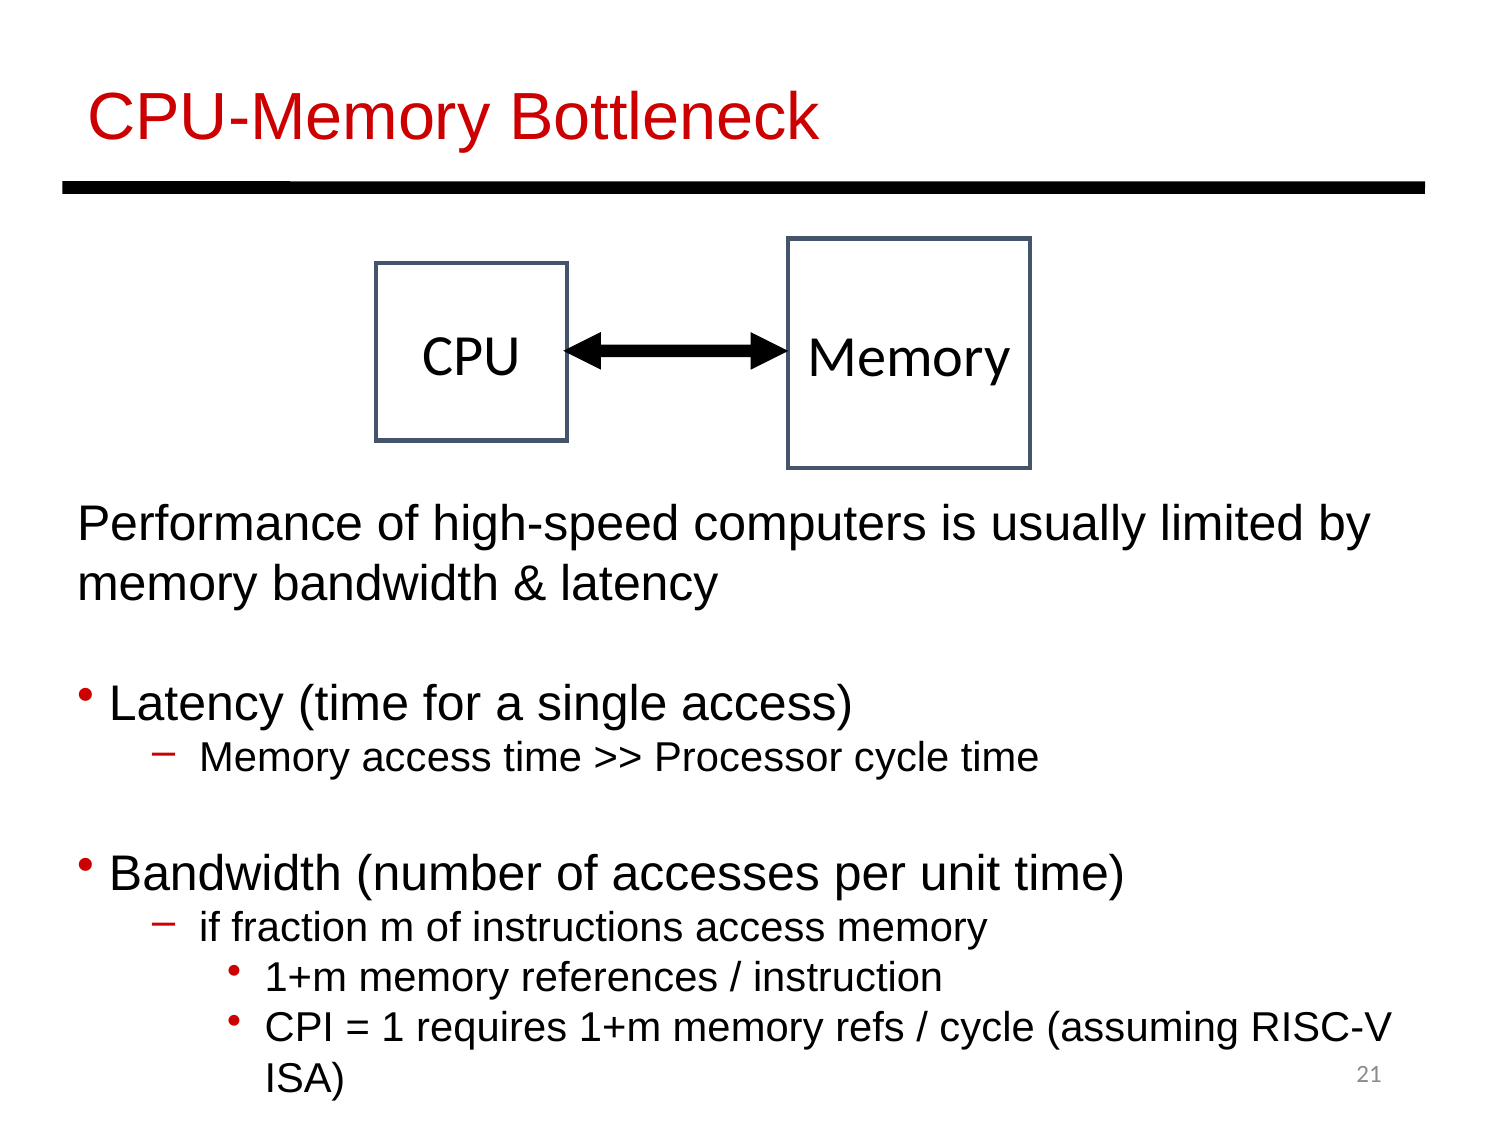

CPU-Memory Bottleneck

Memory
CPU

Performance of high-speed computers is usually limited by memory bandwidth & latency

 Latency (time for a single access)
Memory access time >> Processor cycle time

 Bandwidth (number of accesses per unit time)
if fraction m of instructions access memory
1+m memory references / instruction
CPI = 1 requires 1+m memory refs / cycle (assuming RISC-V ISA)

21